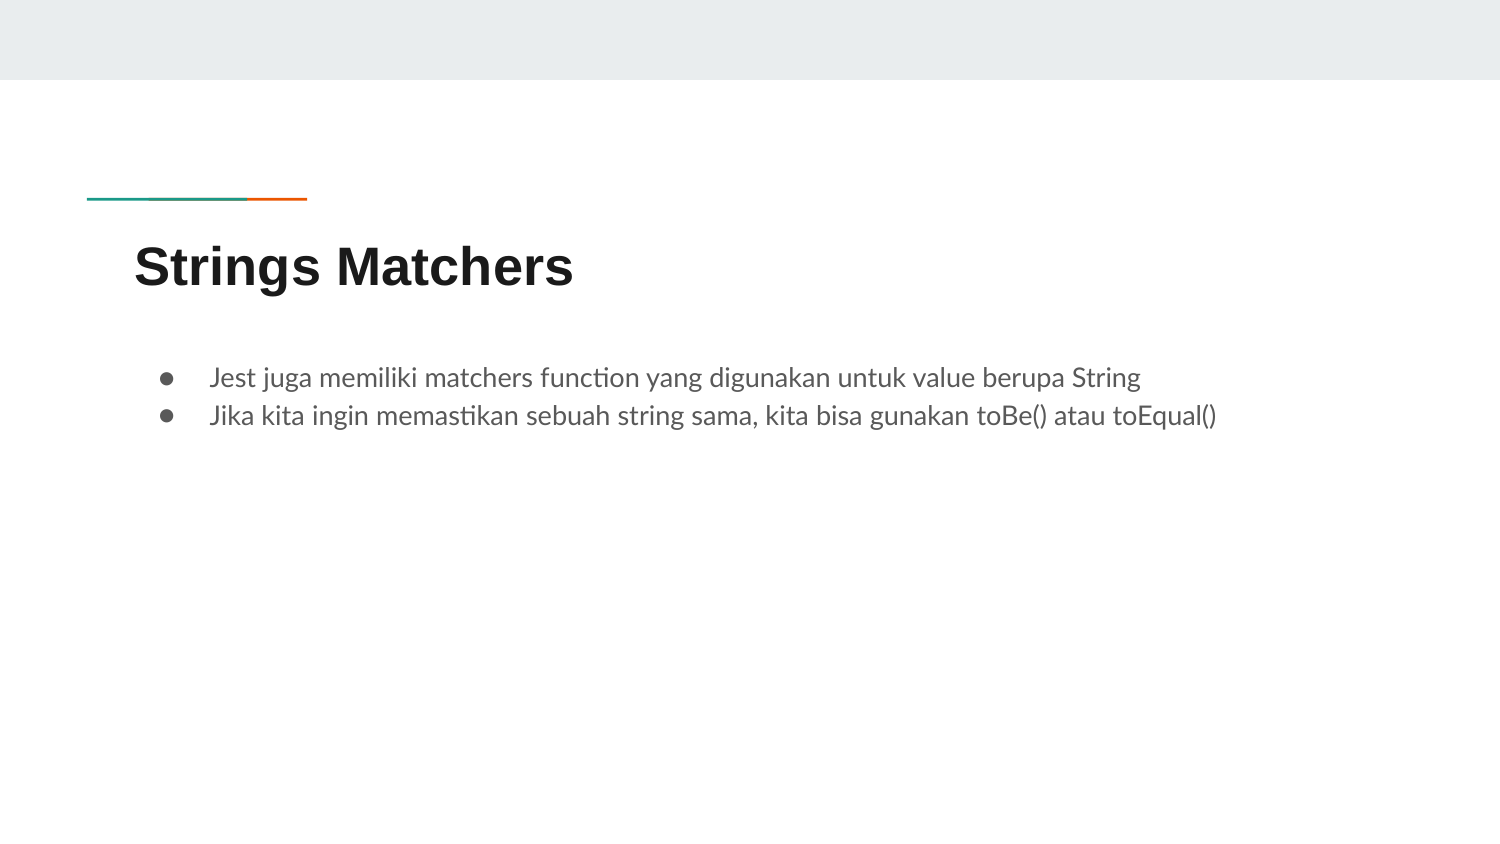

# Strings Matchers
Jest juga memiliki matchers function yang digunakan untuk value berupa String
Jika kita ingin memastikan sebuah string sama, kita bisa gunakan toBe() atau toEqual()